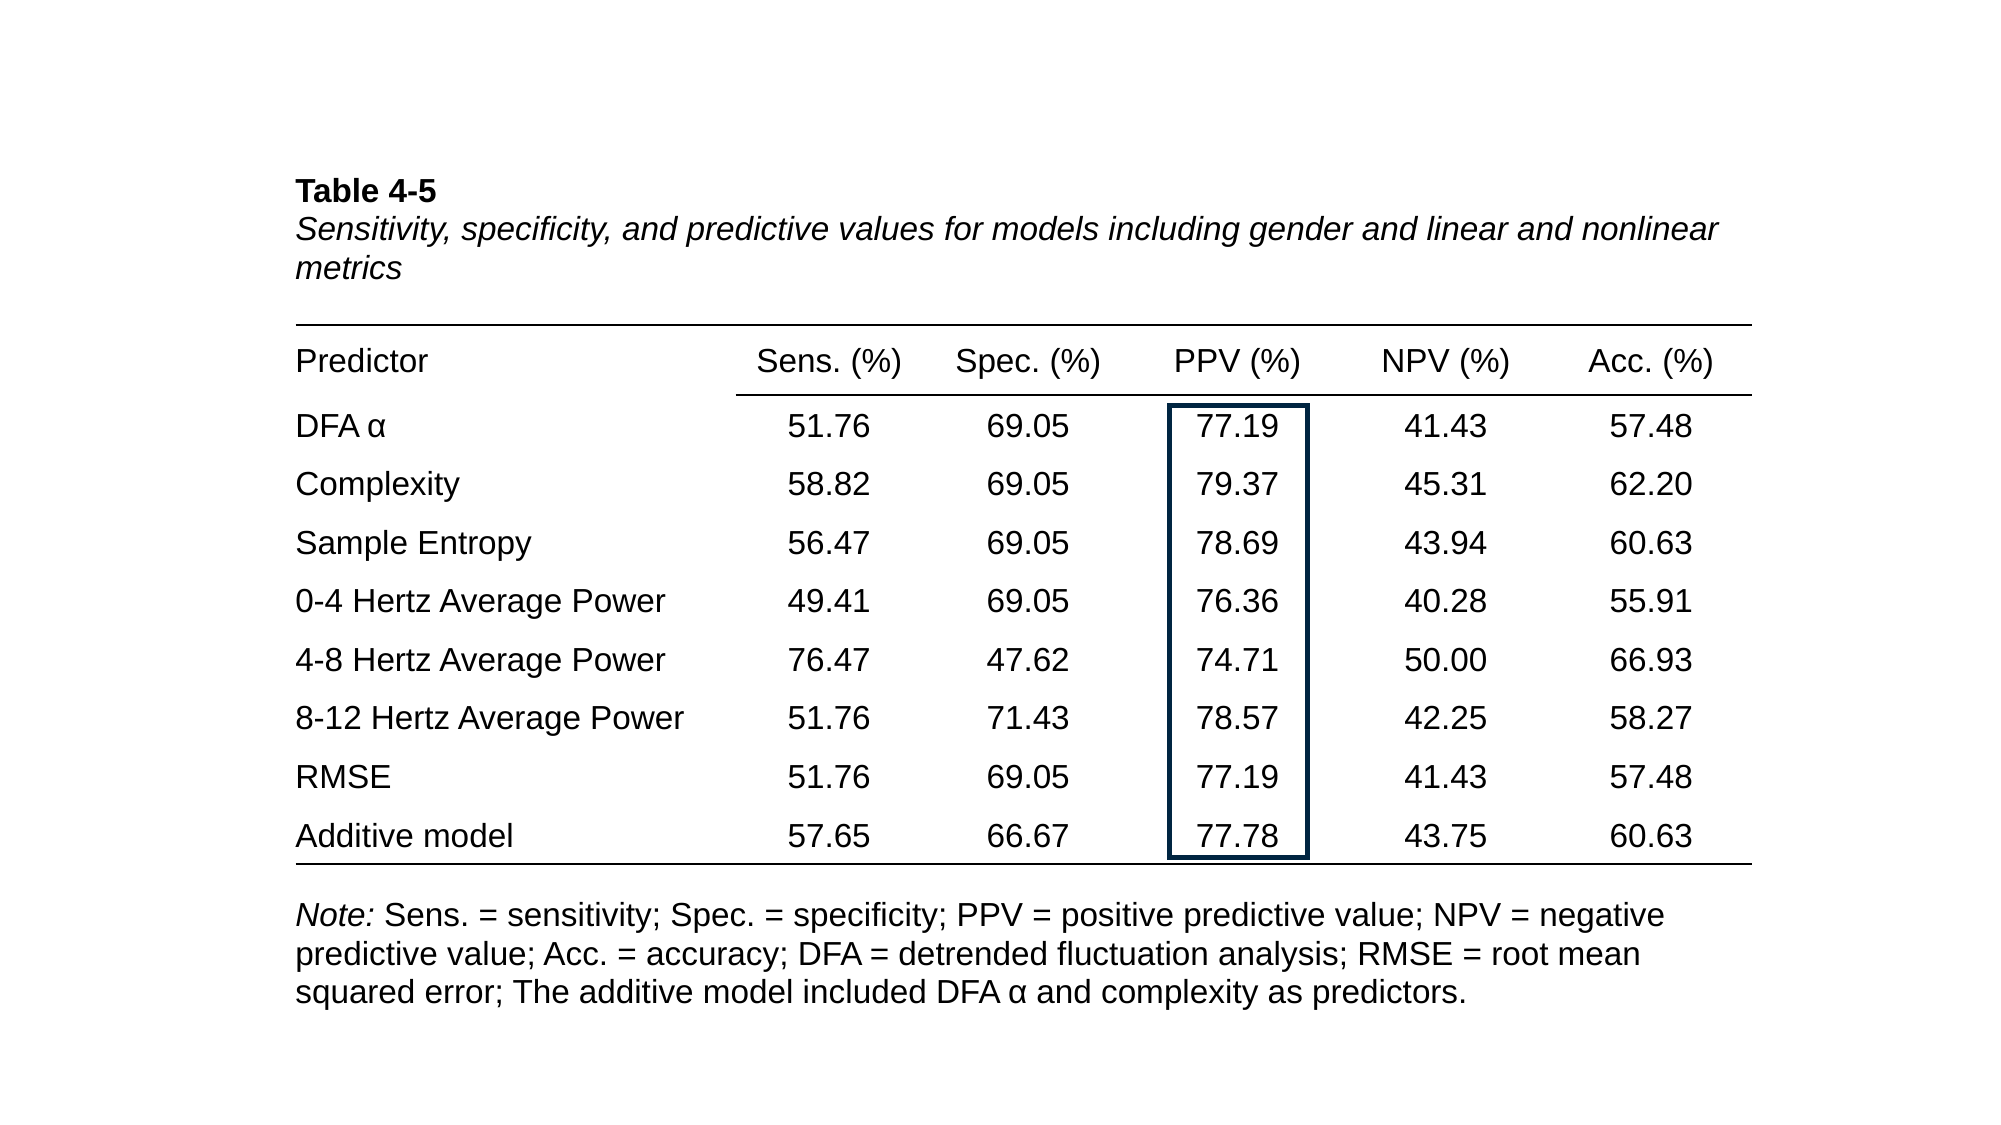

| Table 4‑5 Sensitivity, specificity, and predictive values for models including gender and linear and nonlinear metrics |  |  |  |  |  |
| --- | --- | --- | --- | --- | --- |
| Predictor | Sens. (%) | Spec. (%) | PPV (%) | NPV (%) | Acc. (%) |
| DFA α | 51.76 | 69.05 | 77.19 | 41.43 | 57.48 |
| Complexity | 58.82 | 69.05 | 79.37 | 45.31 | 62.20 |
| Sample Entropy | 56.47 | 69.05 | 78.69 | 43.94 | 60.63 |
| 0-4 Hertz Average Power | 49.41 | 69.05 | 76.36 | 40.28 | 55.91 |
| 4-8 Hertz Average Power | 76.47 | 47.62 | 74.71 | 50.00 | 66.93 |
| 8-12 Hertz Average Power | 51.76 | 71.43 | 78.57 | 42.25 | 58.27 |
| RMSE | 51.76 | 69.05 | 77.19 | 41.43 | 57.48 |
| Additive model | 57.65 | 66.67 | 77.78 | 43.75 | 60.63 |
| Note: Sens. = sensitivity; Spec. = specificity; PPV = positive predictive value; NPV = negative predictive value; Acc. = accuracy; DFA = detrended fluctuation analysis; RMSE = root mean squared error; The additive model included DFA α and complexity as predictors. |  |  |  |  |  |